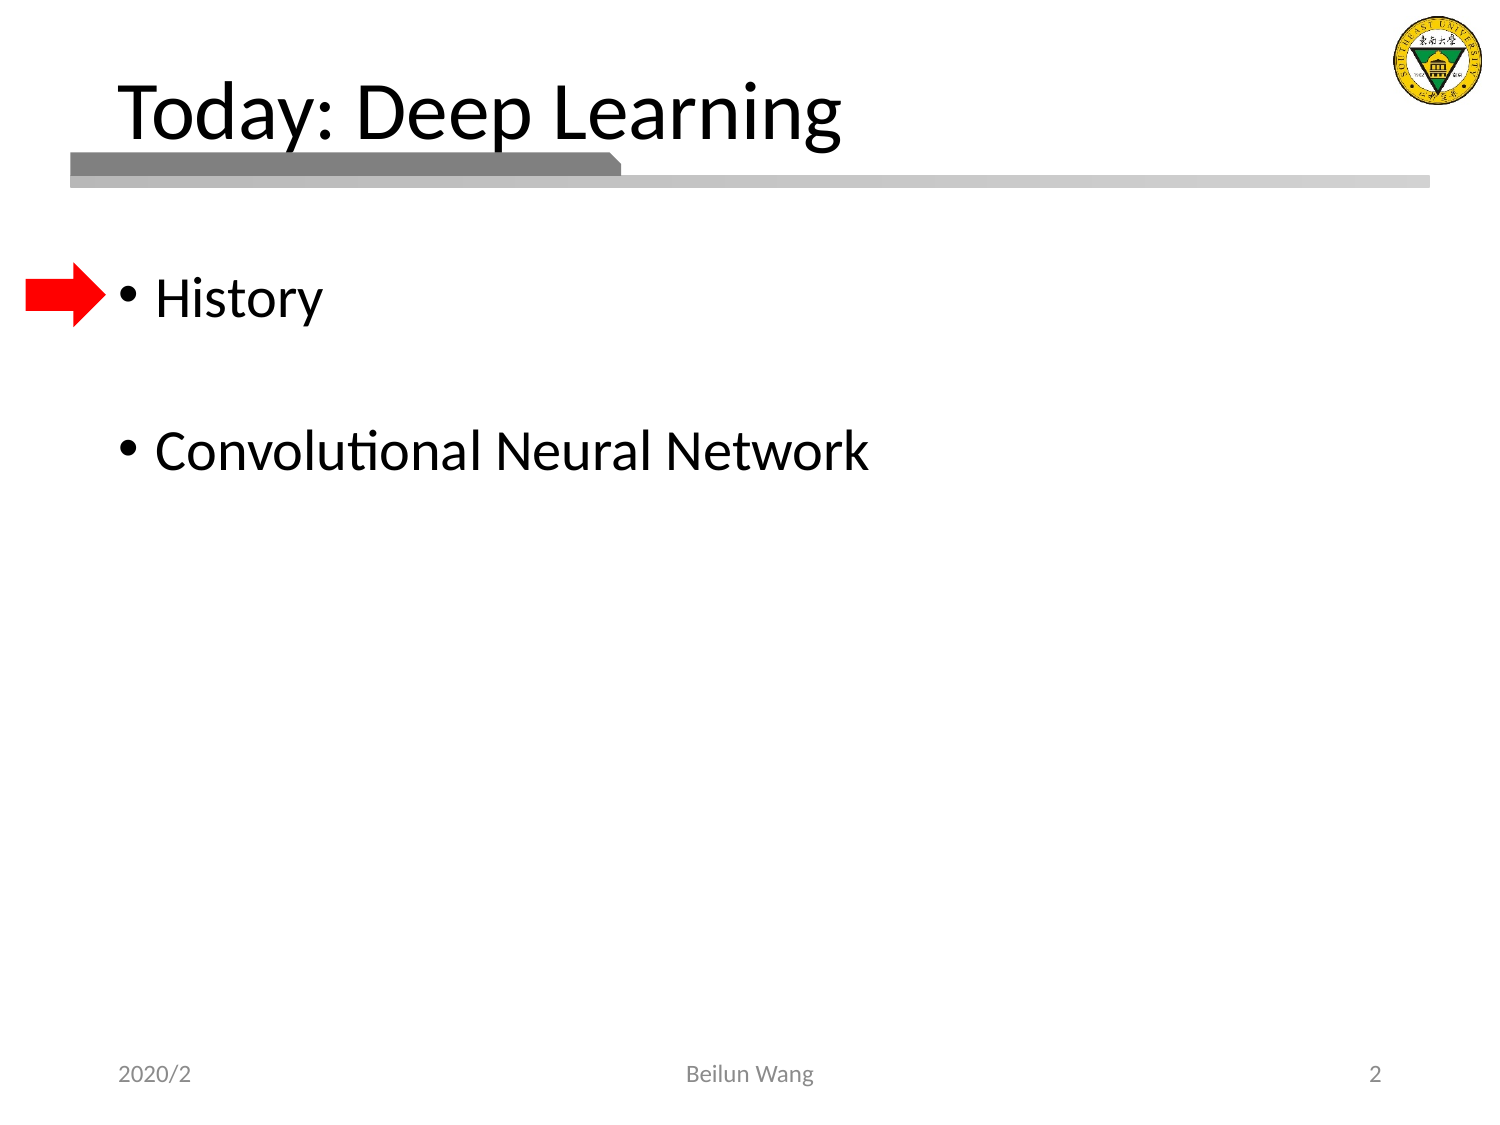

# Today: Deep Learning

History

Convolutional Neural Network
2020/2
Beilun Wang
2